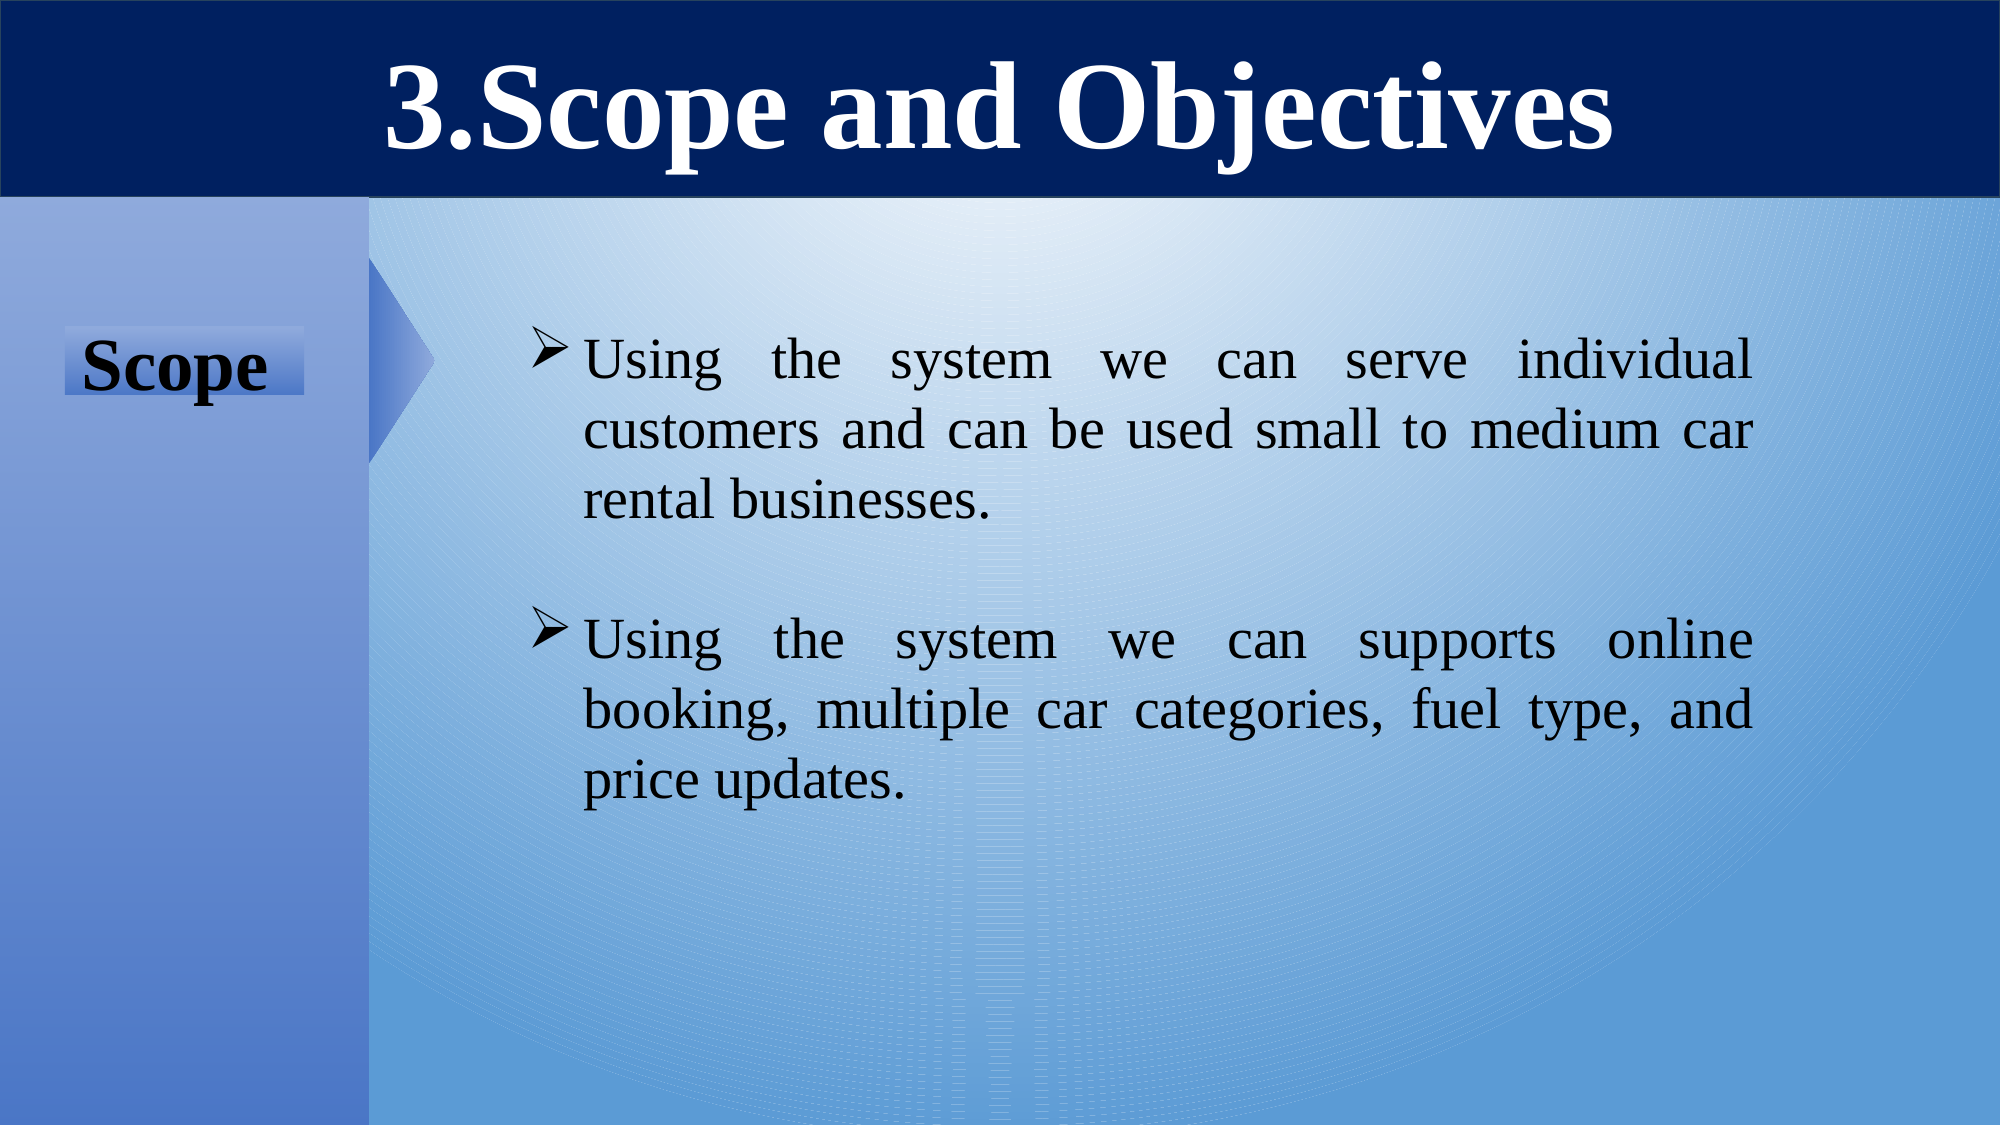

3.Scope and Objectives

Scope

Using the system we can serve individual customers and can be used small to medium car rental businesses.

Using the system we can supports online booking, multiple car categories, fuel type, and price updates.